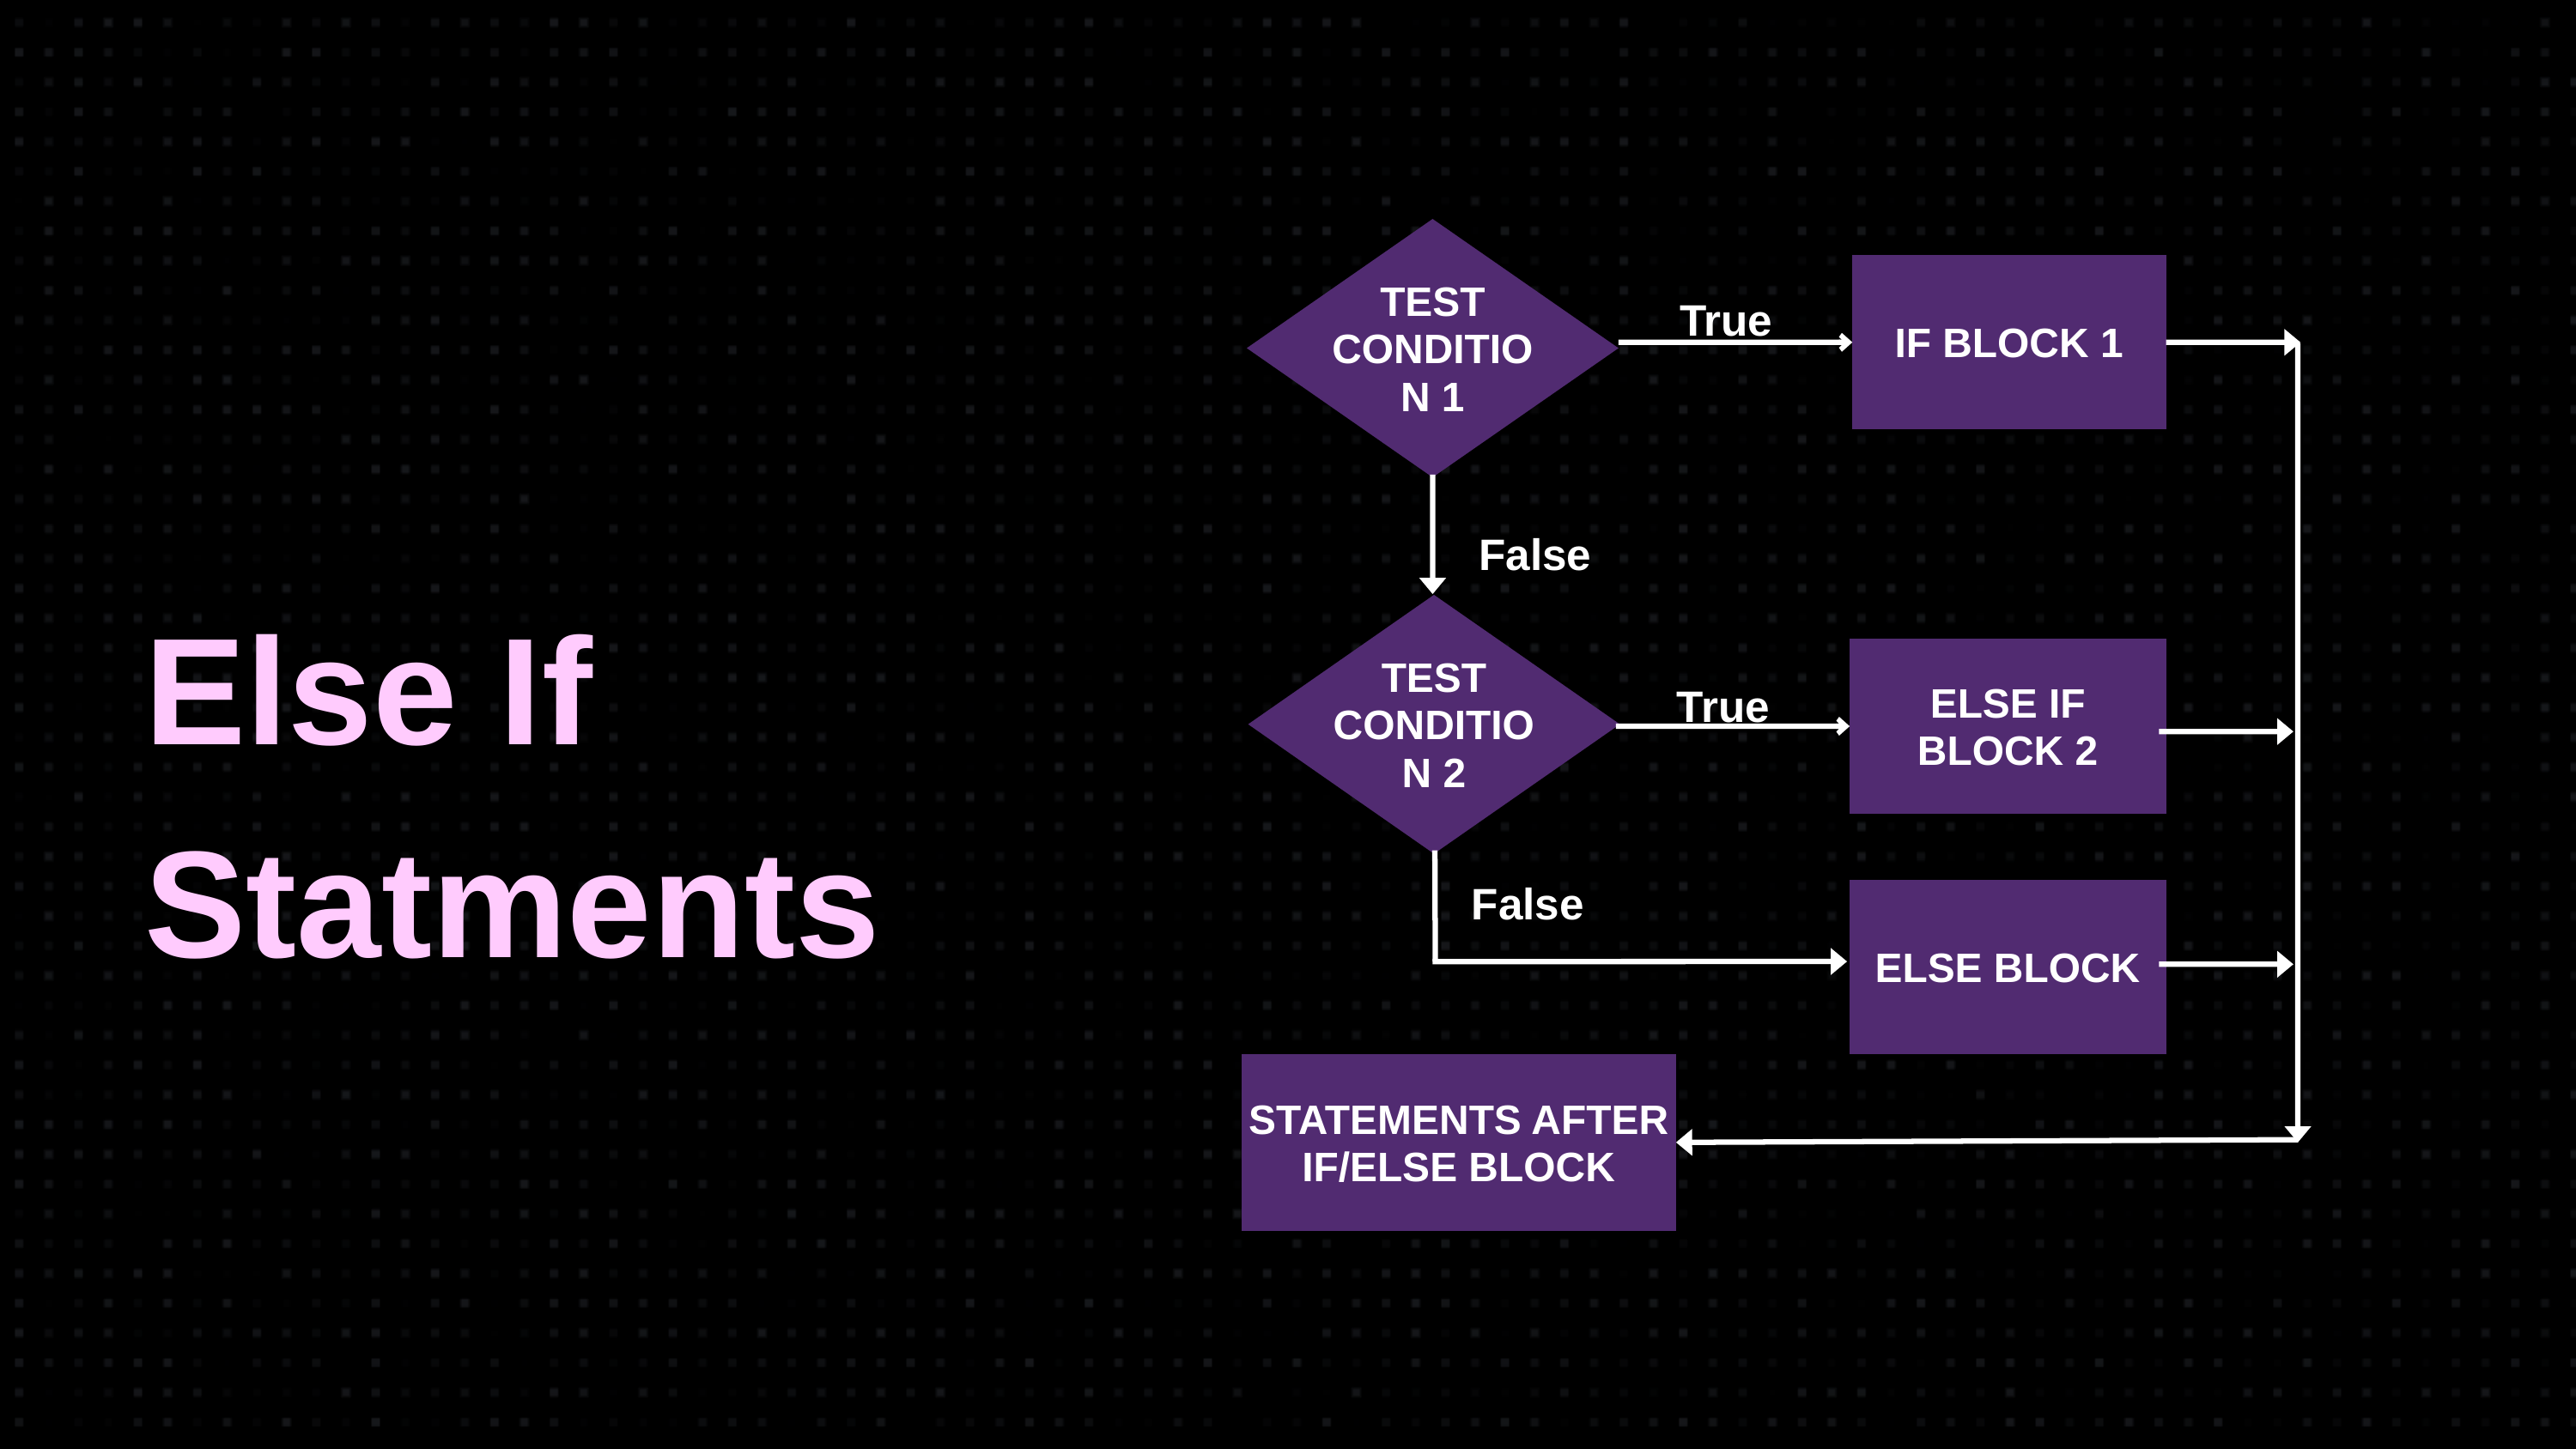

TEST
CONDITION 1

IF BLOCK 1
True

False

Else If
Statments

TEST
CONDITION 2

ELSE IF BLOCK 2
True

False

ELSE BLOCK

STATEMENTS AFTER
IF/ELSE BLOCK